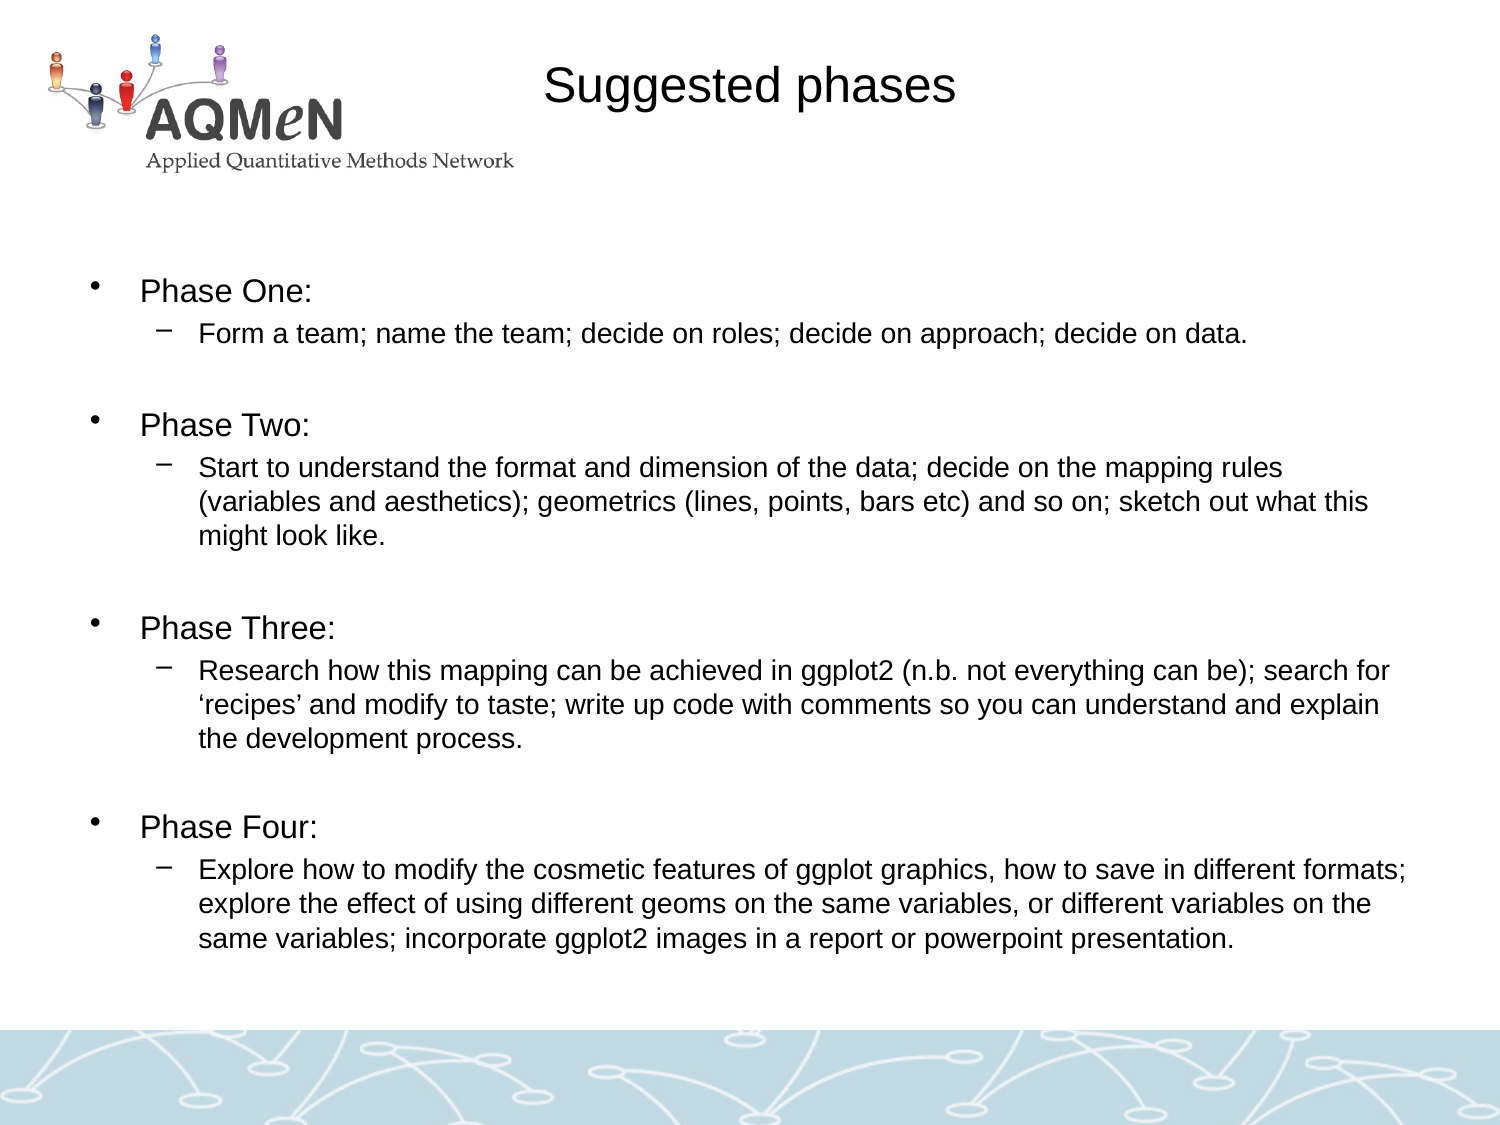

# Suggested phases
Phase One:
Form a team; name the team; decide on roles; decide on approach; decide on data.

Phase Two:
Start to understand the format and dimension of the data; decide on the mapping rules (variables and aesthetics); geometrics (lines, points, bars etc) and so on; sketch out what this might look like.

Phase Three:
Research how this mapping can be achieved in ggplot2 (n.b. not everything can be); search for ‘recipes’ and modify to taste; write up code with comments so you can understand and explain the development process.

Phase Four:
Explore how to modify the cosmetic features of ggplot graphics, how to save in different formats; explore the effect of using different geoms on the same variables, or different variables on the same variables; incorporate ggplot2 images in a report or powerpoint presentation.